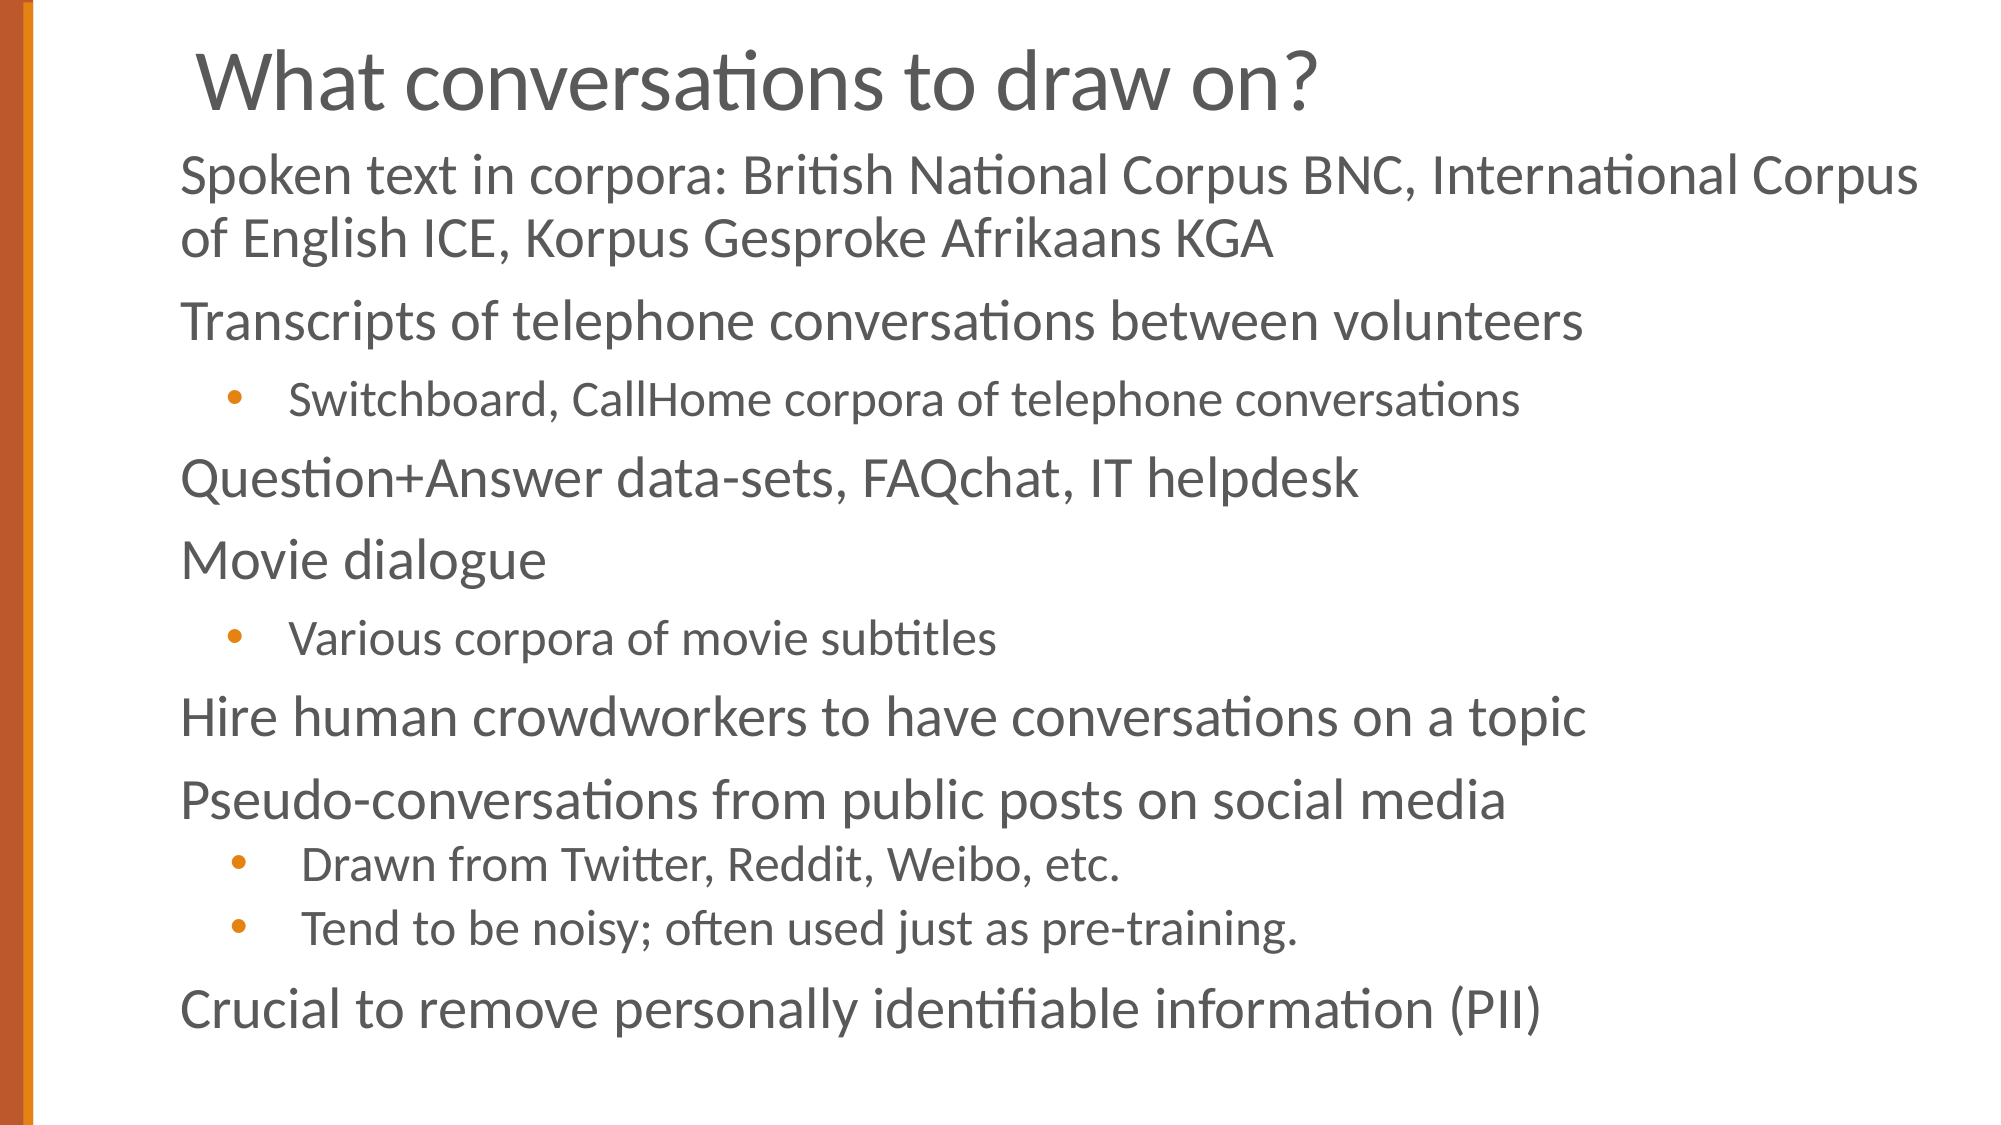

# What conversations to draw on?
Spoken text in corpora: British National Corpus BNC, International Corpus of English ICE, Korpus Gesproke Afrikaans KGA
Transcripts of telephone conversations between volunteers
Switchboard, CallHome corpora of telephone conversations
Question+Answer data-sets, FAQchat, IT helpdesk
Movie dialogue
Various corpora of movie subtitles
Hire human crowdworkers to have conversations on a topic
Pseudo-conversations from public posts on social media
Drawn from Twitter, Reddit, Weibo, etc.
Tend to be noisy; often used just as pre-training.
Crucial to remove personally identifiable information (PII)